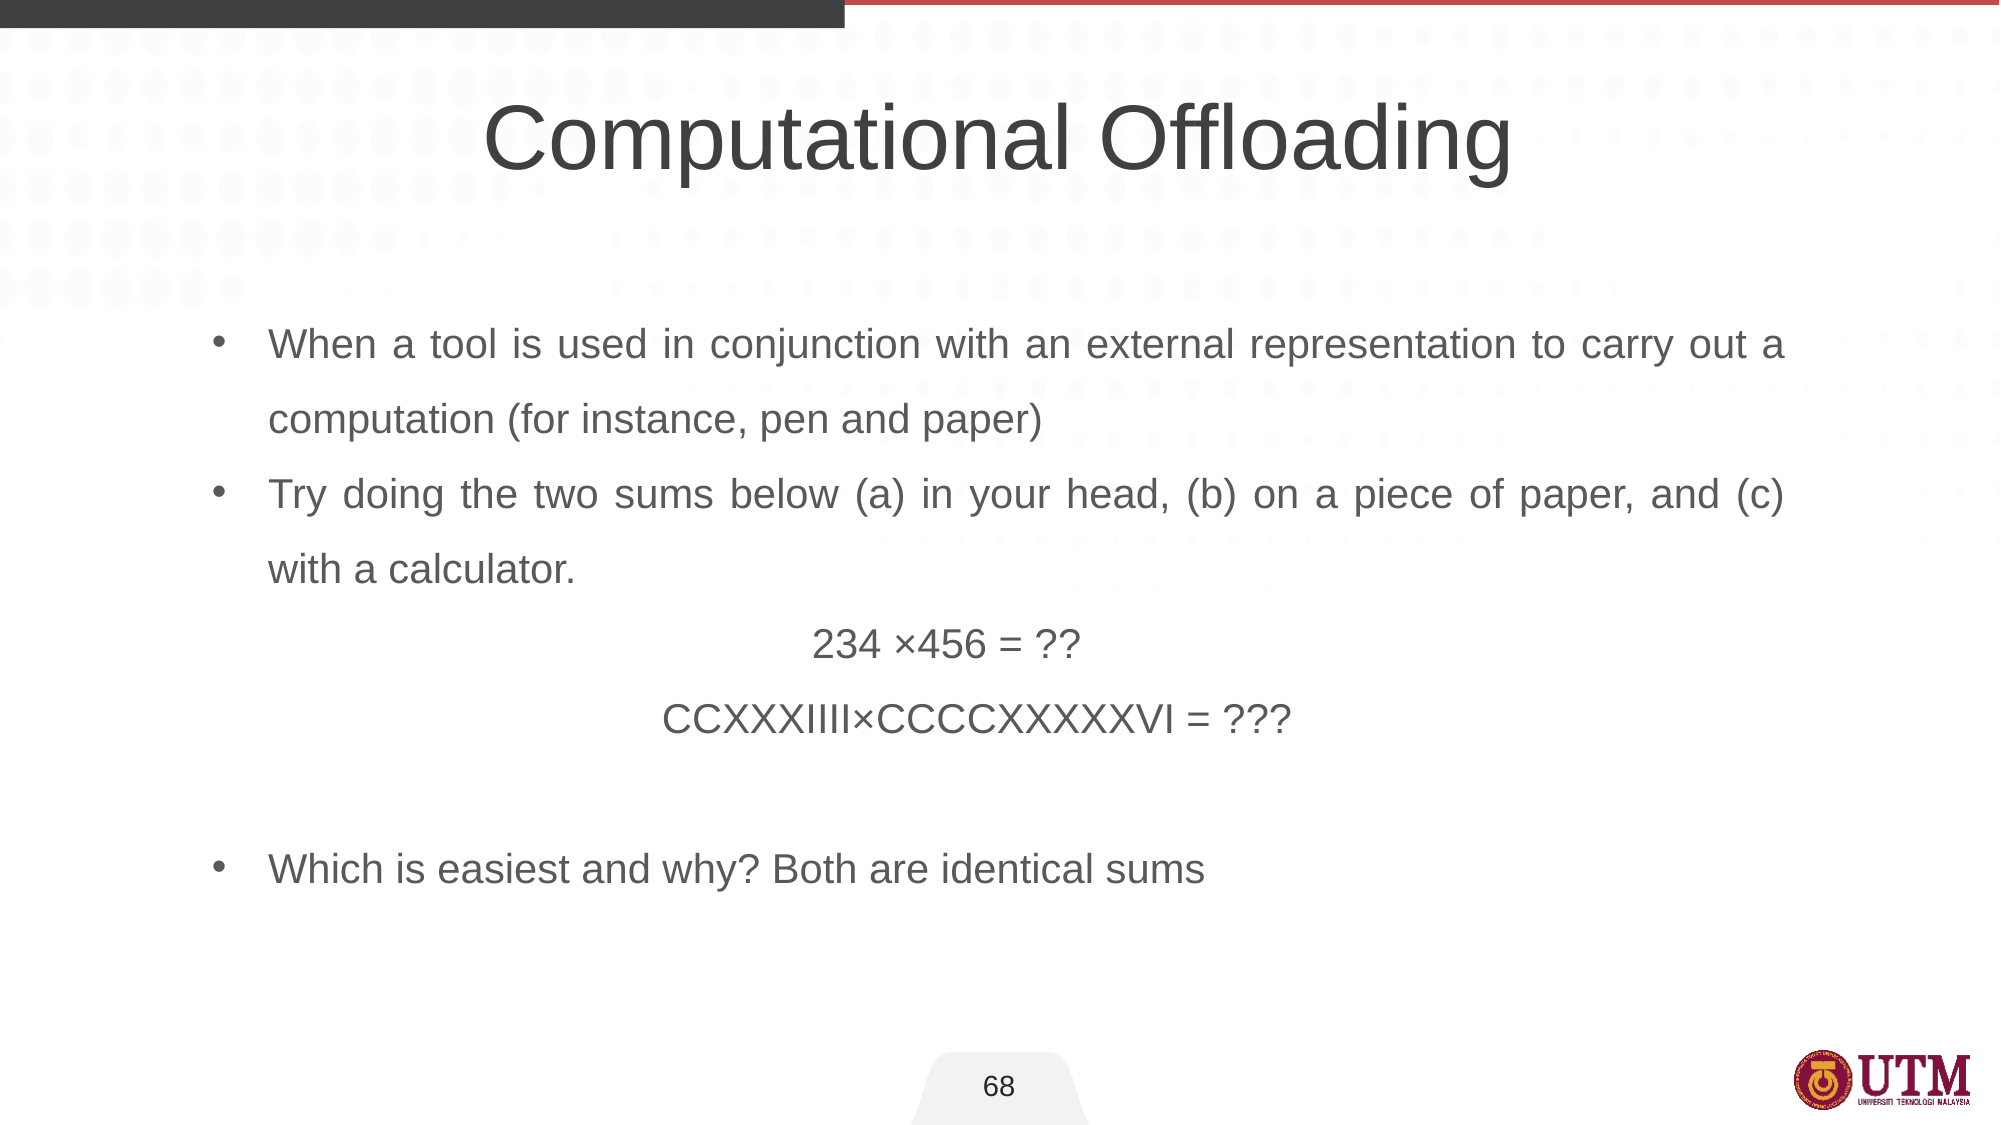

Computational Offloading
When a tool is used in conjunction with an external representation to carry out a computation (for instance, pen and paper)
Try doing the two sums below (a) in your head, (b) on a piece of paper, and (c) with a calculator.
				234 ×456 = ??
			CCXXXIIII×CCCCXXXXXVI = ???

Which is easiest and why? Both are identical sums
68